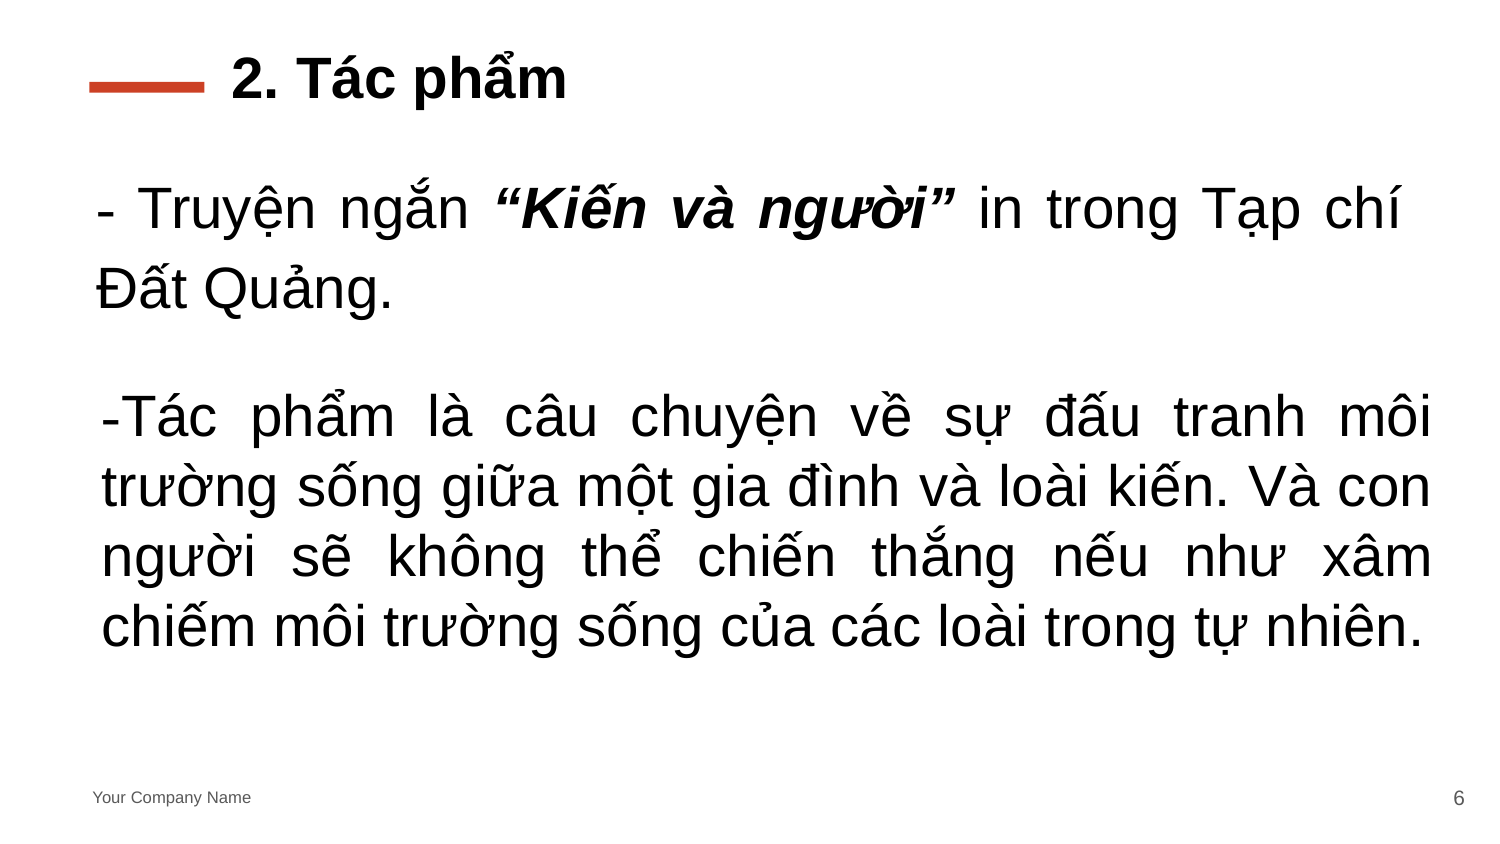

# 2. Tác phẩm
- Truyện ngắn “Kiến và người” in trong Tạp chí Đất Quảng.
-Tác phẩm là câu chuyện về sự đấu tranh môi trường sống giữa một gia đình và loài kiến. Và con người sẽ không thể chiến thắng nếu như xâm chiếm môi trường sống của các loài trong tự nhiên.
6